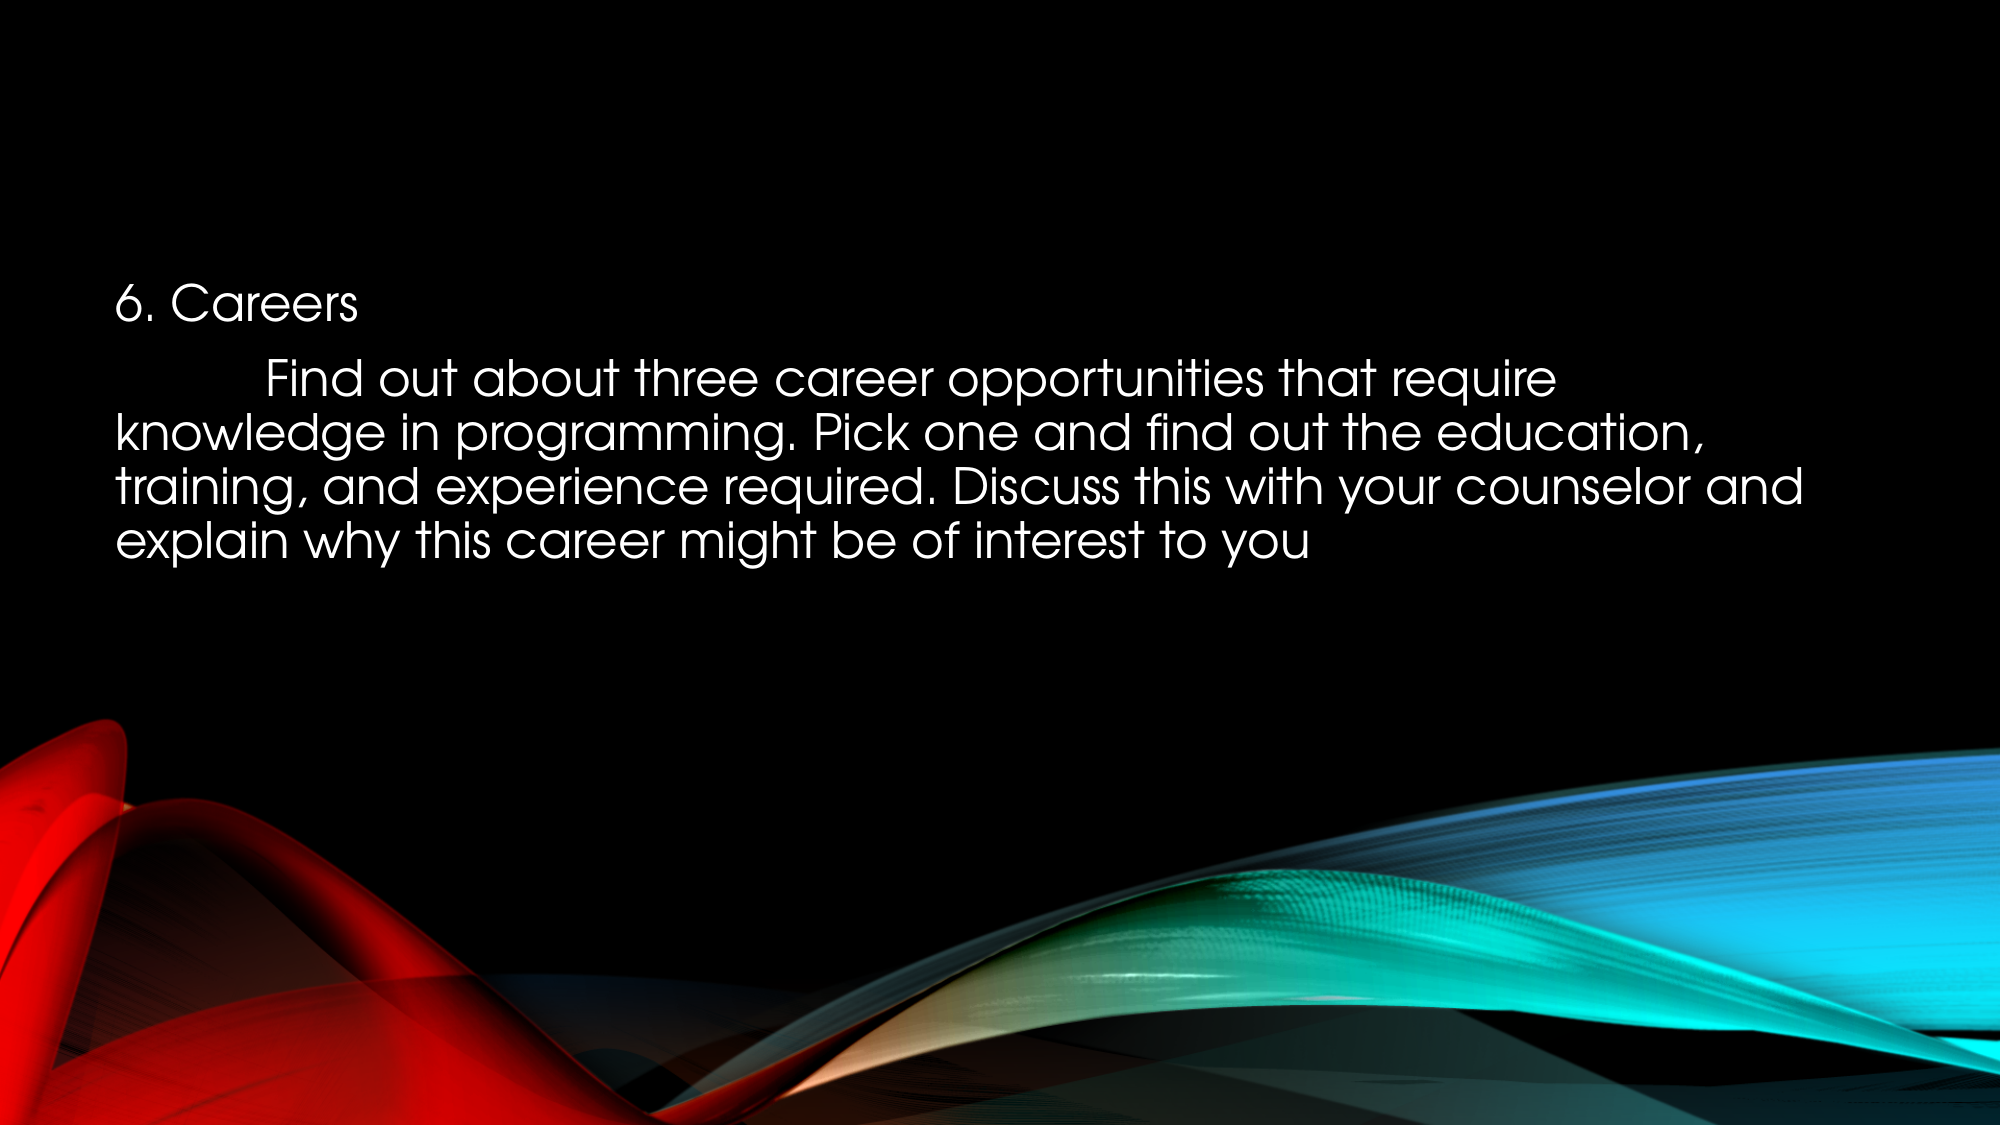

6. Careers
	Find out about three career opportunities that require knowledge in programming. Pick one and find out the education, training, and experience required. Discuss this with your counselor and explain why this career might be of interest to you